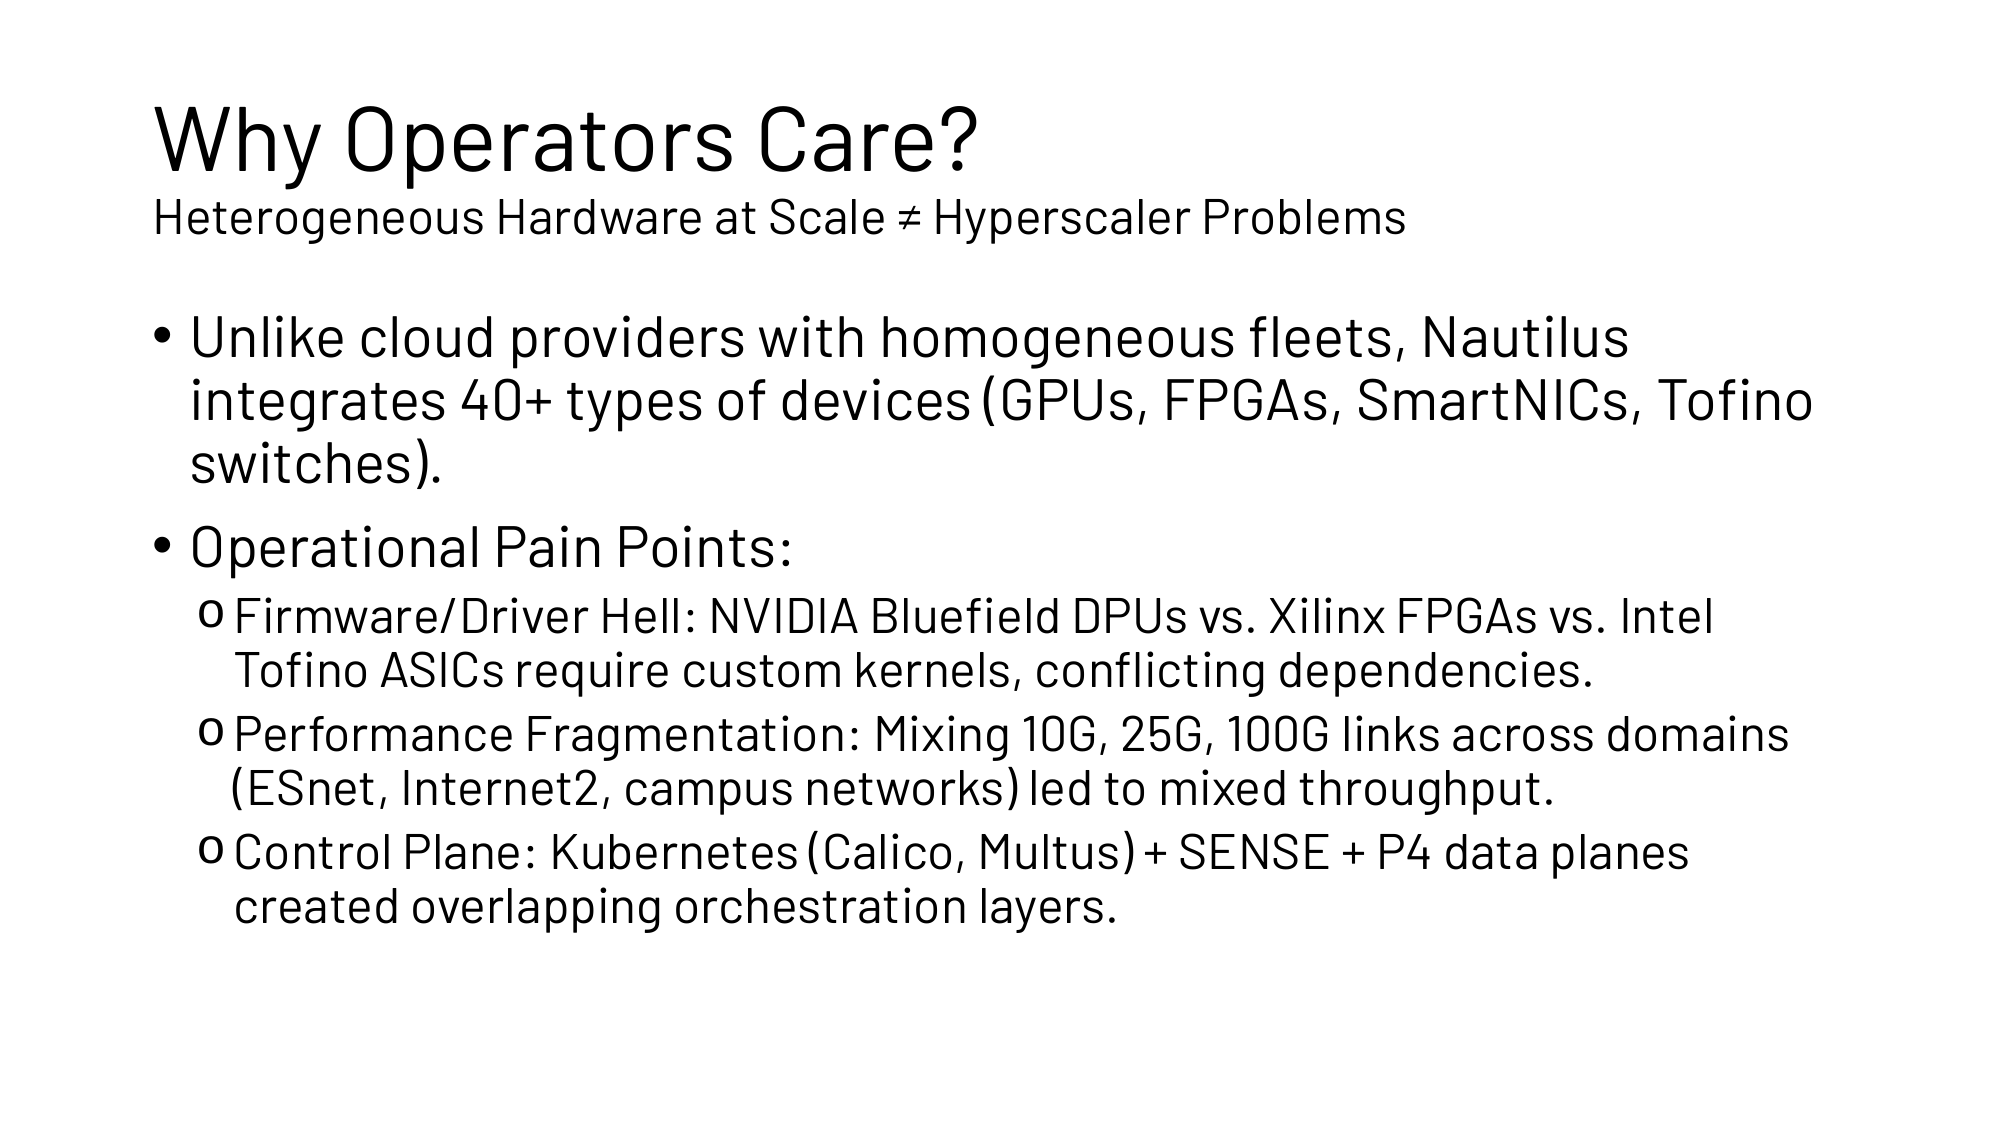

# Why Operators Care?
Heterogeneous Hardware at Scale ≠ Hyperscaler Problems
Unlike cloud providers with homogeneous fleets, Nautilus integrates 40+ types of devices (GPUs, FPGAs, SmartNICs, Tofino switches).
Operational Pain Points:
Firmware/Driver Hell: NVIDIA Bluefield DPUs vs. Xilinx FPGAs vs. Intel Tofino ASICs require custom kernels, conflicting dependencies.
Performance Fragmentation: Mixing 10G, 25G, 100G links across domains (ESnet, Internet2, campus networks) led to mixed throughput.
Control Plane: Kubernetes (Calico, Multus) + SENSE + P4 data planes created overlapping orchestration layers.